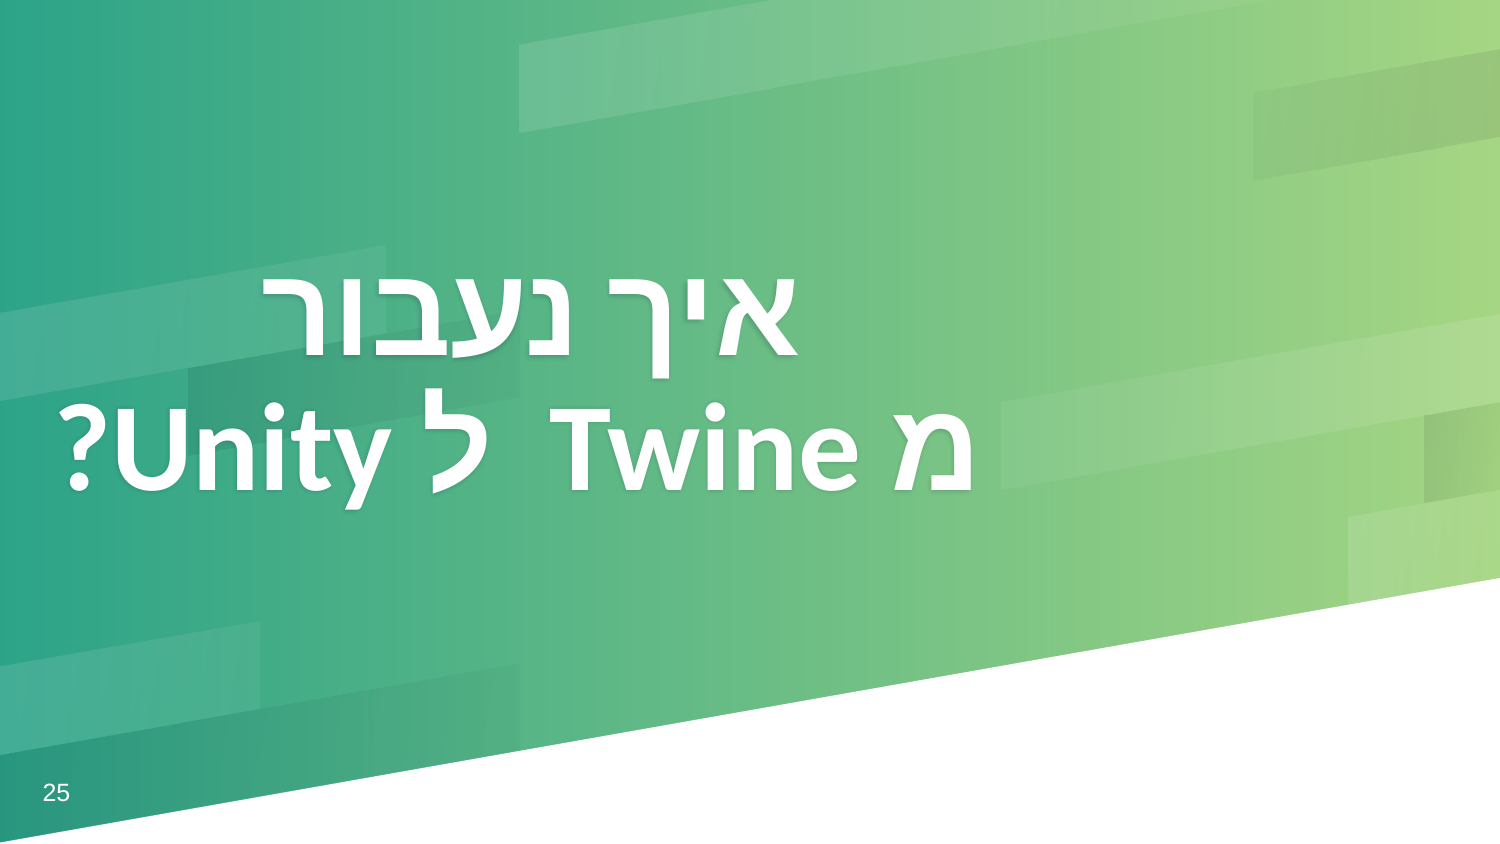

איך נעבור
 מ Twine  ל Unity?
25